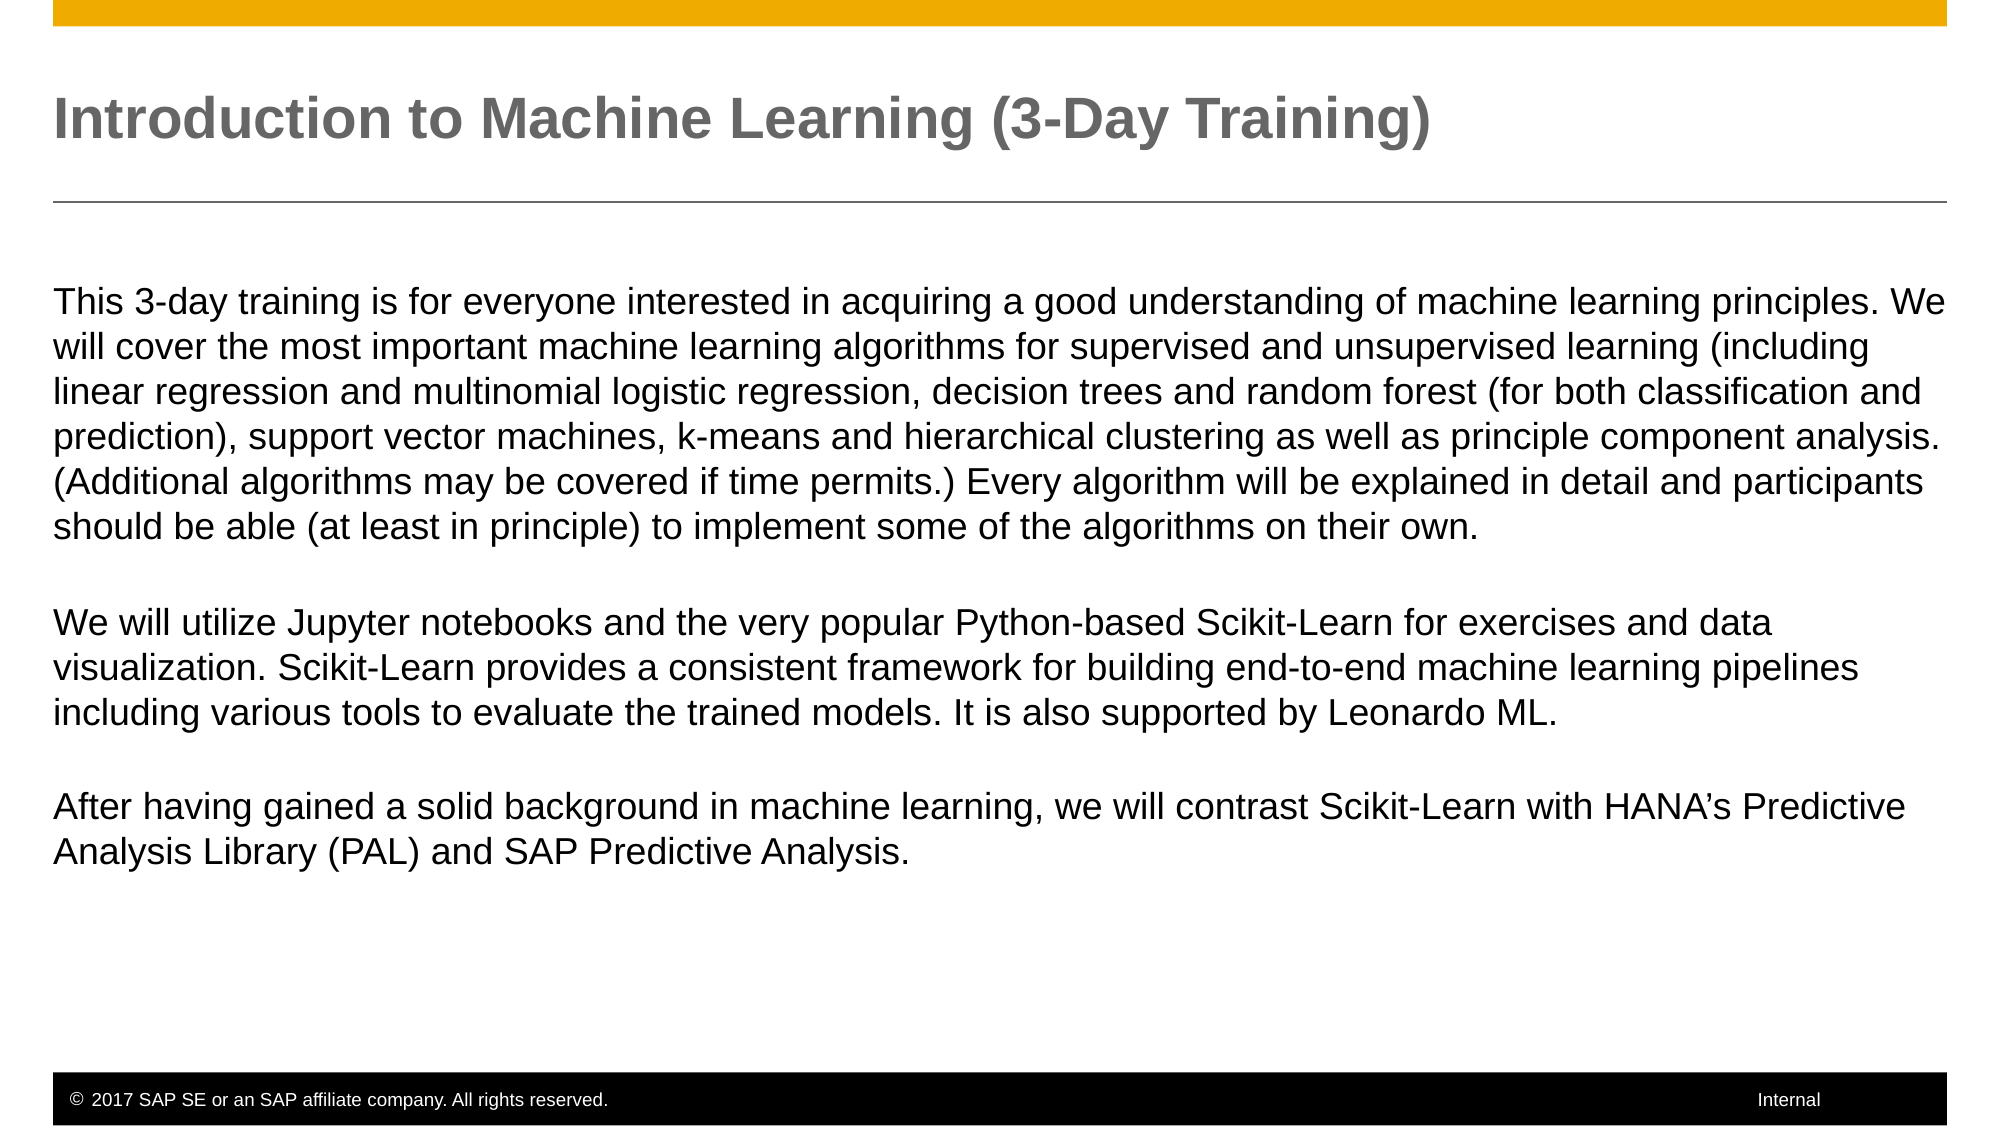

# Introduction to Machine Learning (3-Day Training)
This 3-day training is for everyone interested in acquiring a good understanding of machine learning principles. We will cover the most important machine learning algorithms for supervised and unsupervised learning (including linear regression and multinomial logistic regression, decision trees and random forest (for both classification and prediction), support vector machines, k-means and hierarchical clustering as well as principle component analysis. (Additional algorithms may be covered if time permits.) Every algorithm will be explained in detail and participants should be able (at least in principle) to implement some of the algorithms on their own.
We will utilize Jupyter notebooks and the very popular Python-based Scikit-Learn for exercises and data visualization. Scikit-Learn provides a consistent framework for building end-to-end machine learning pipelines including various tools to evaluate the trained models. It is also supported by Leonardo ML.
After having gained a solid background in machine learning, we will contrast Scikit-Learn with HANA’s Predictive Analysis Library (PAL) and SAP Predictive Analysis.